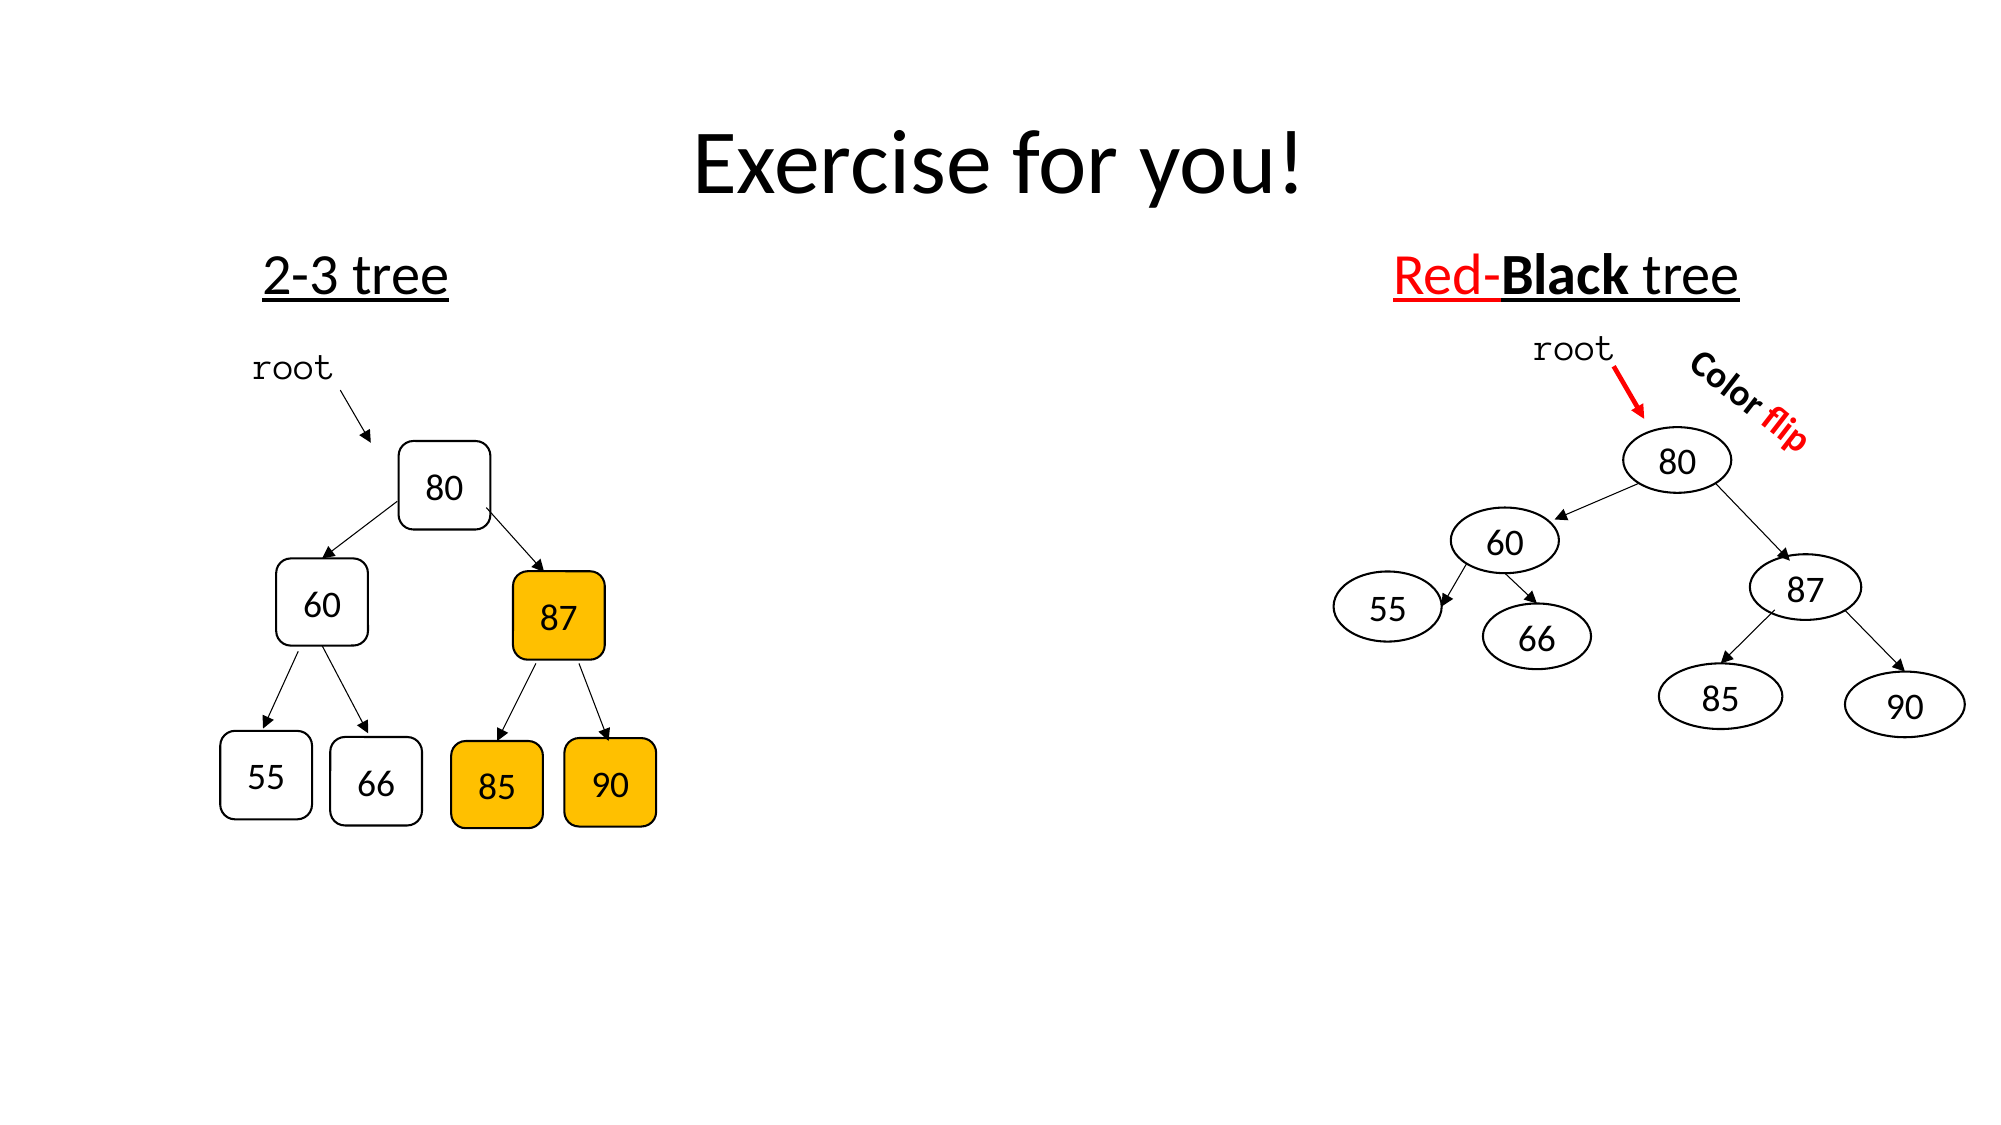

# Exercise for you!
2-3 tree
Red-Black tree
root
root
Color flip
80
80
60
87
60
87
55
66
85
90
55
66
90
85